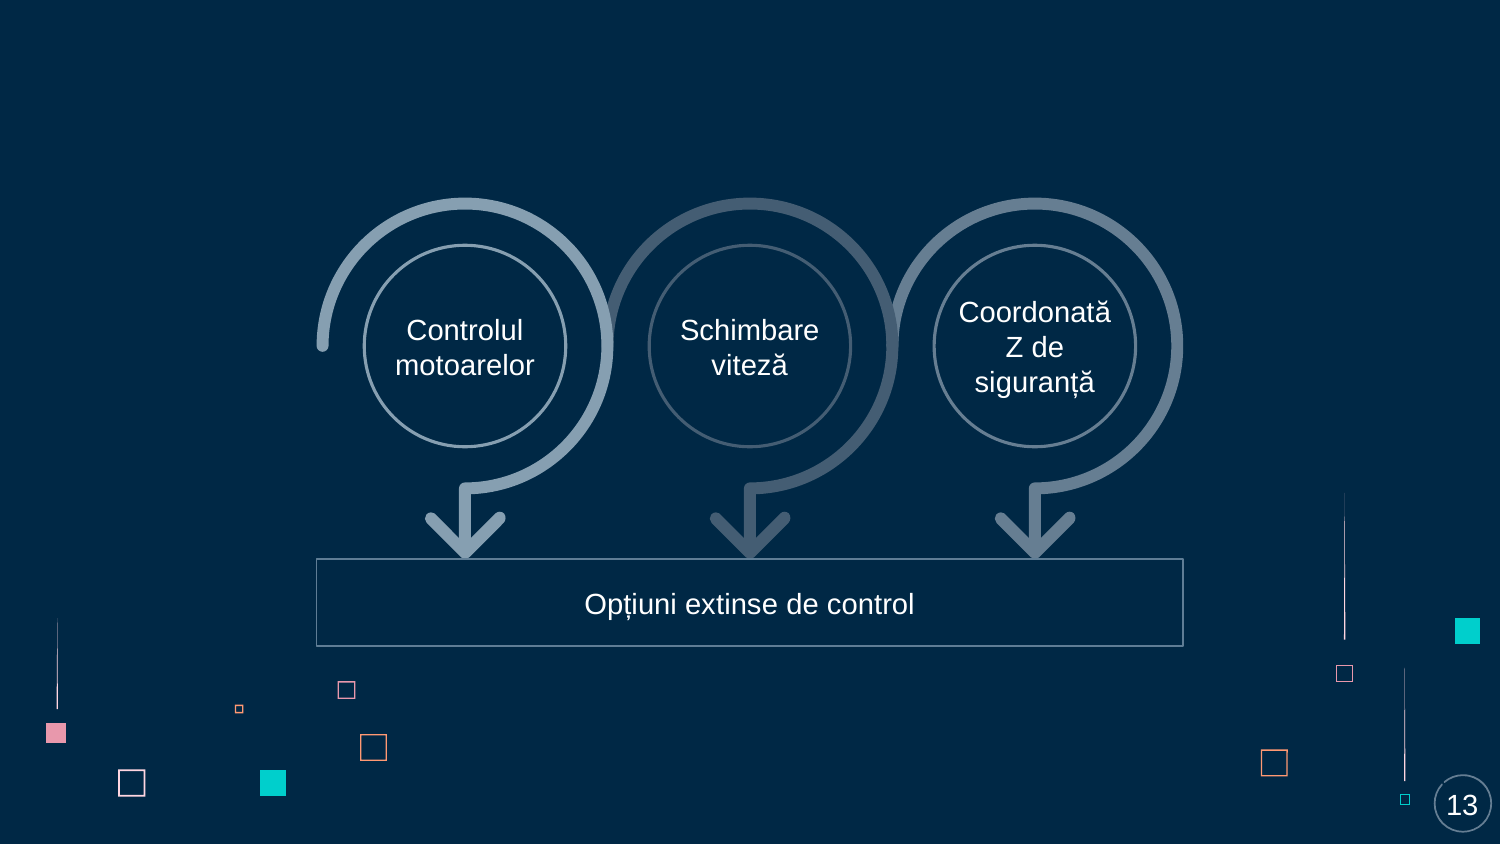

Controlul motoarelor
Schimbare viteză
Coordonată Z de siguranță

Opțiuni extinse de control

13